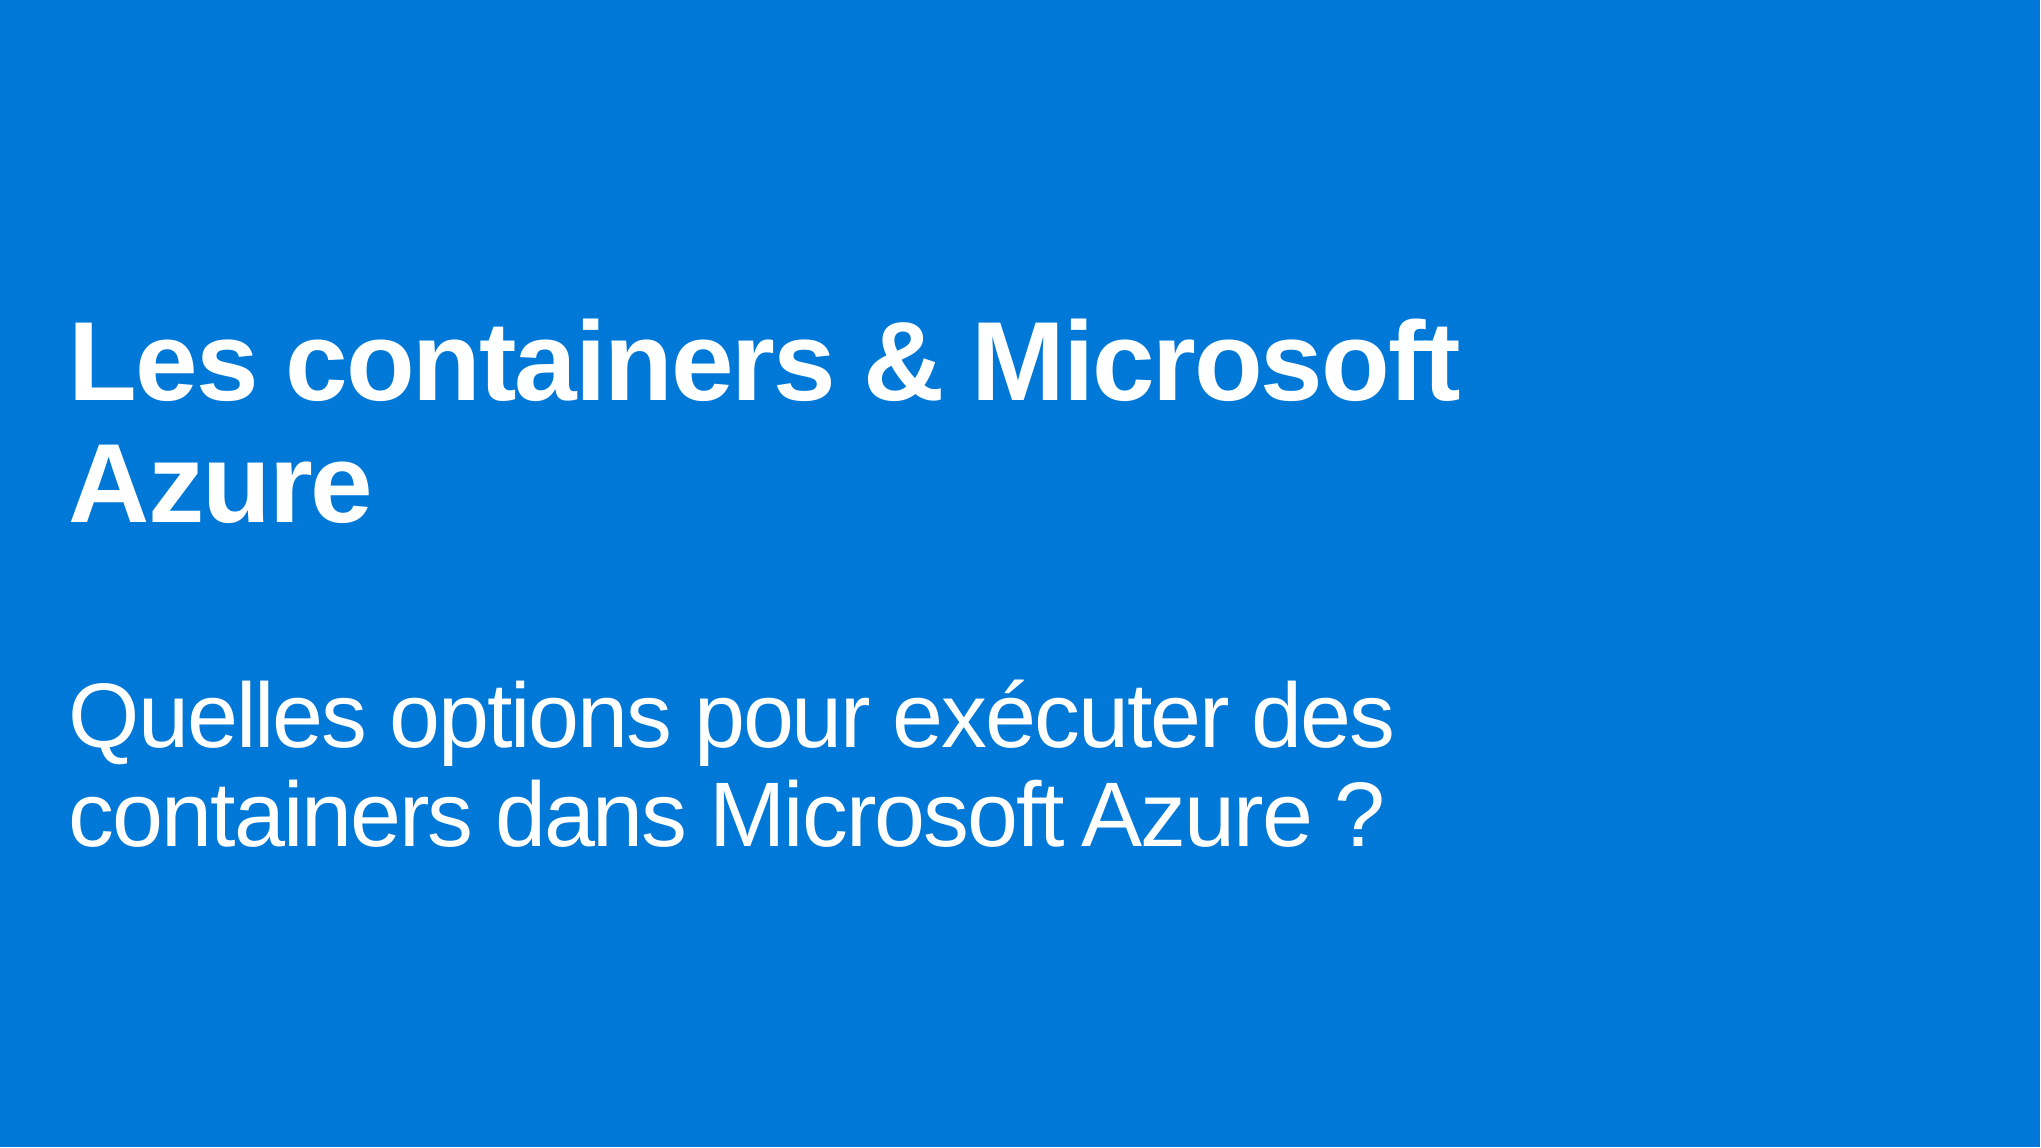

# Les containers & Microsoft Azure Quelles options pour exécuter des containers dans Microsoft Azure ?